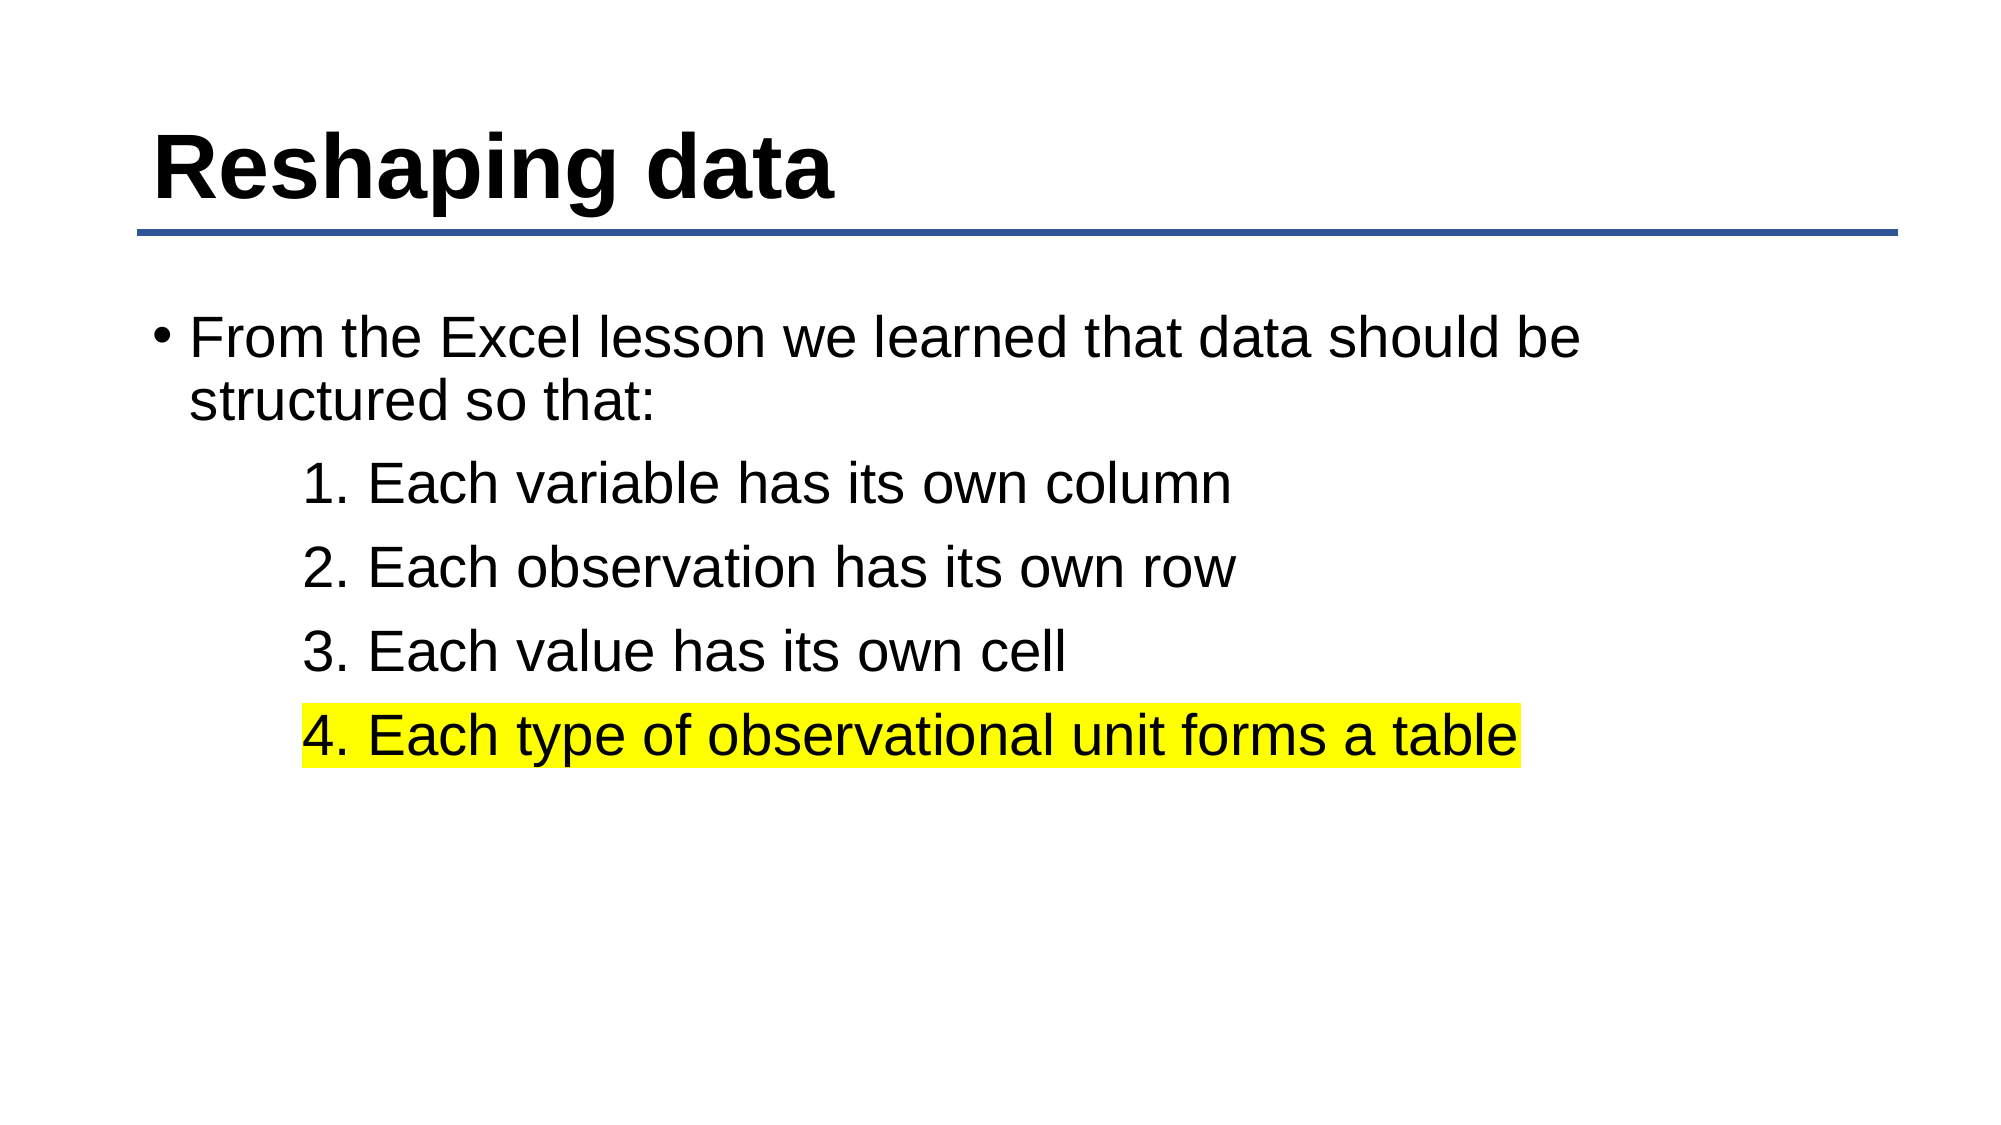

# Reshaping data
From the Excel lesson we learned that data should be structured so that:
	1. Each variable has its own column
	2. Each observation has its own row
	3. Each value has its own cell
	4. Each type of observational unit forms a table